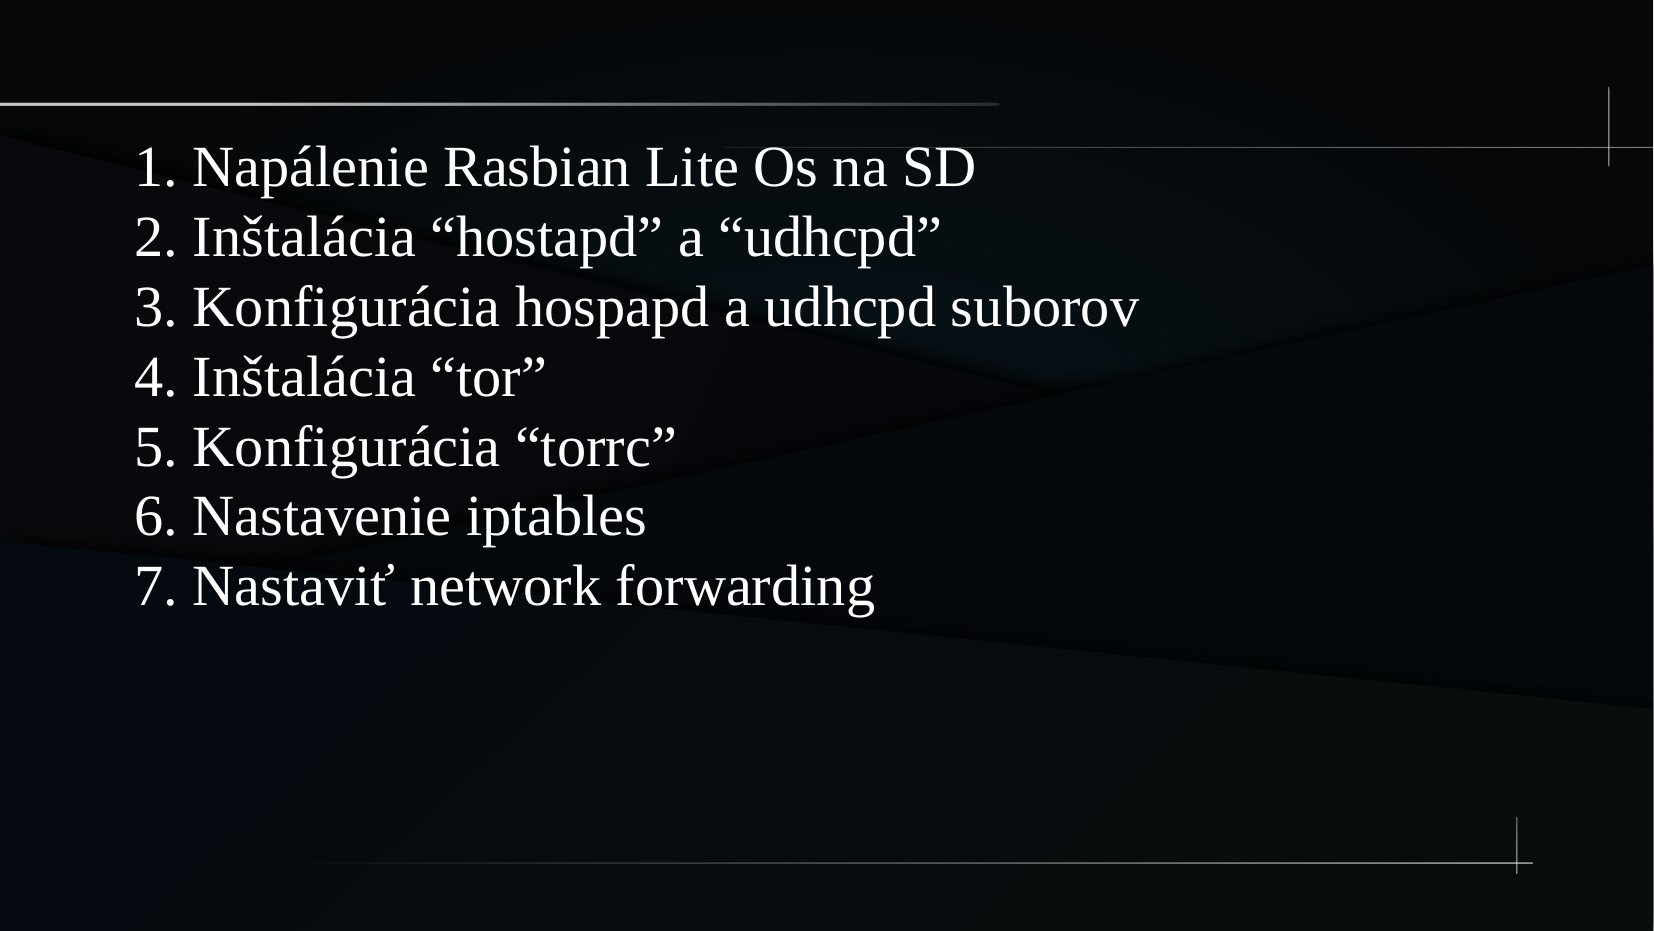

1. Napálenie Rasbian Lite Os na SD
2. Inštalácia “hostapd” a “udhcpd”
3. Konfigurácia hospapd a udhcpd suborov
4. Inštalácia “tor”
5. Konfigurácia “torrc”
6. Nastavenie iptables
7. Nastaviť network forwarding